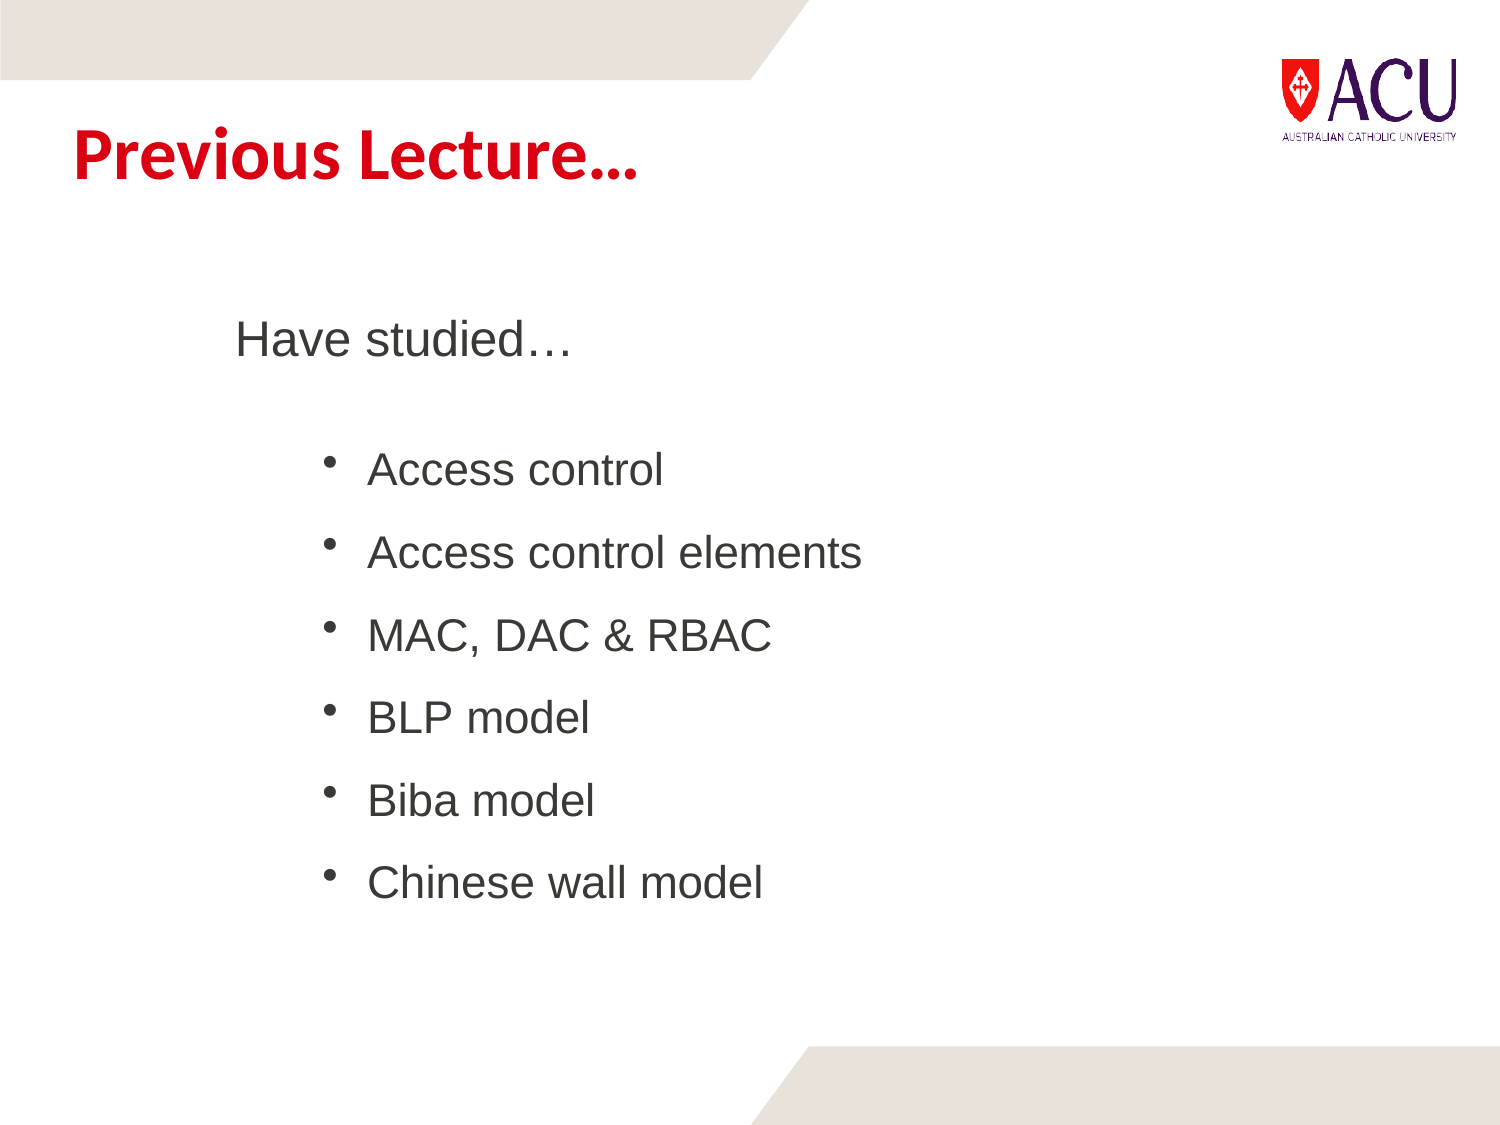

# Previous Lecture…
Have studied…

Access control
Access control elements
MAC, DAC & RBAC
BLP model
Biba model
Chinese wall model